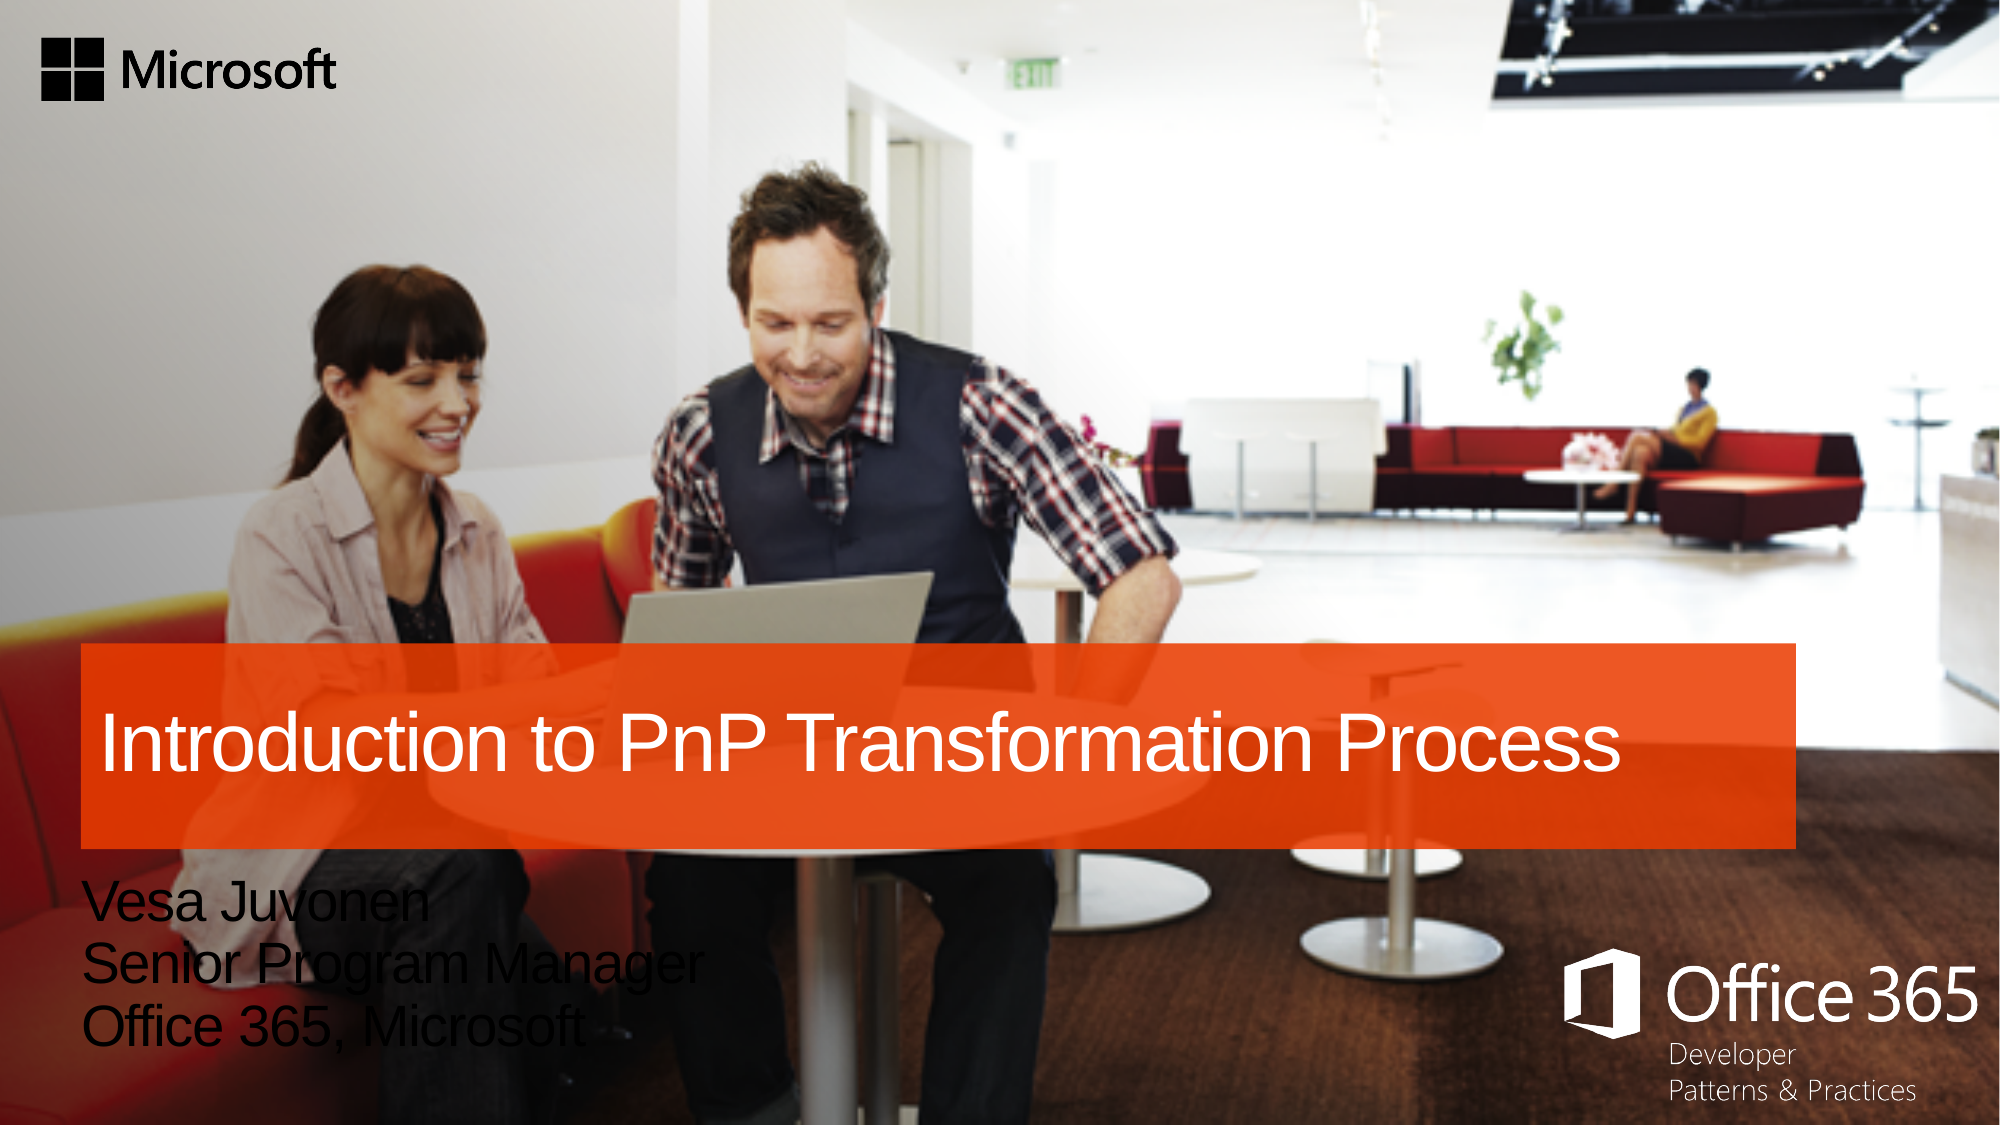

# Introduction to PnP Transformation Process
Vesa Juvonen
Senior Program Manager
Office 365, Microsoft